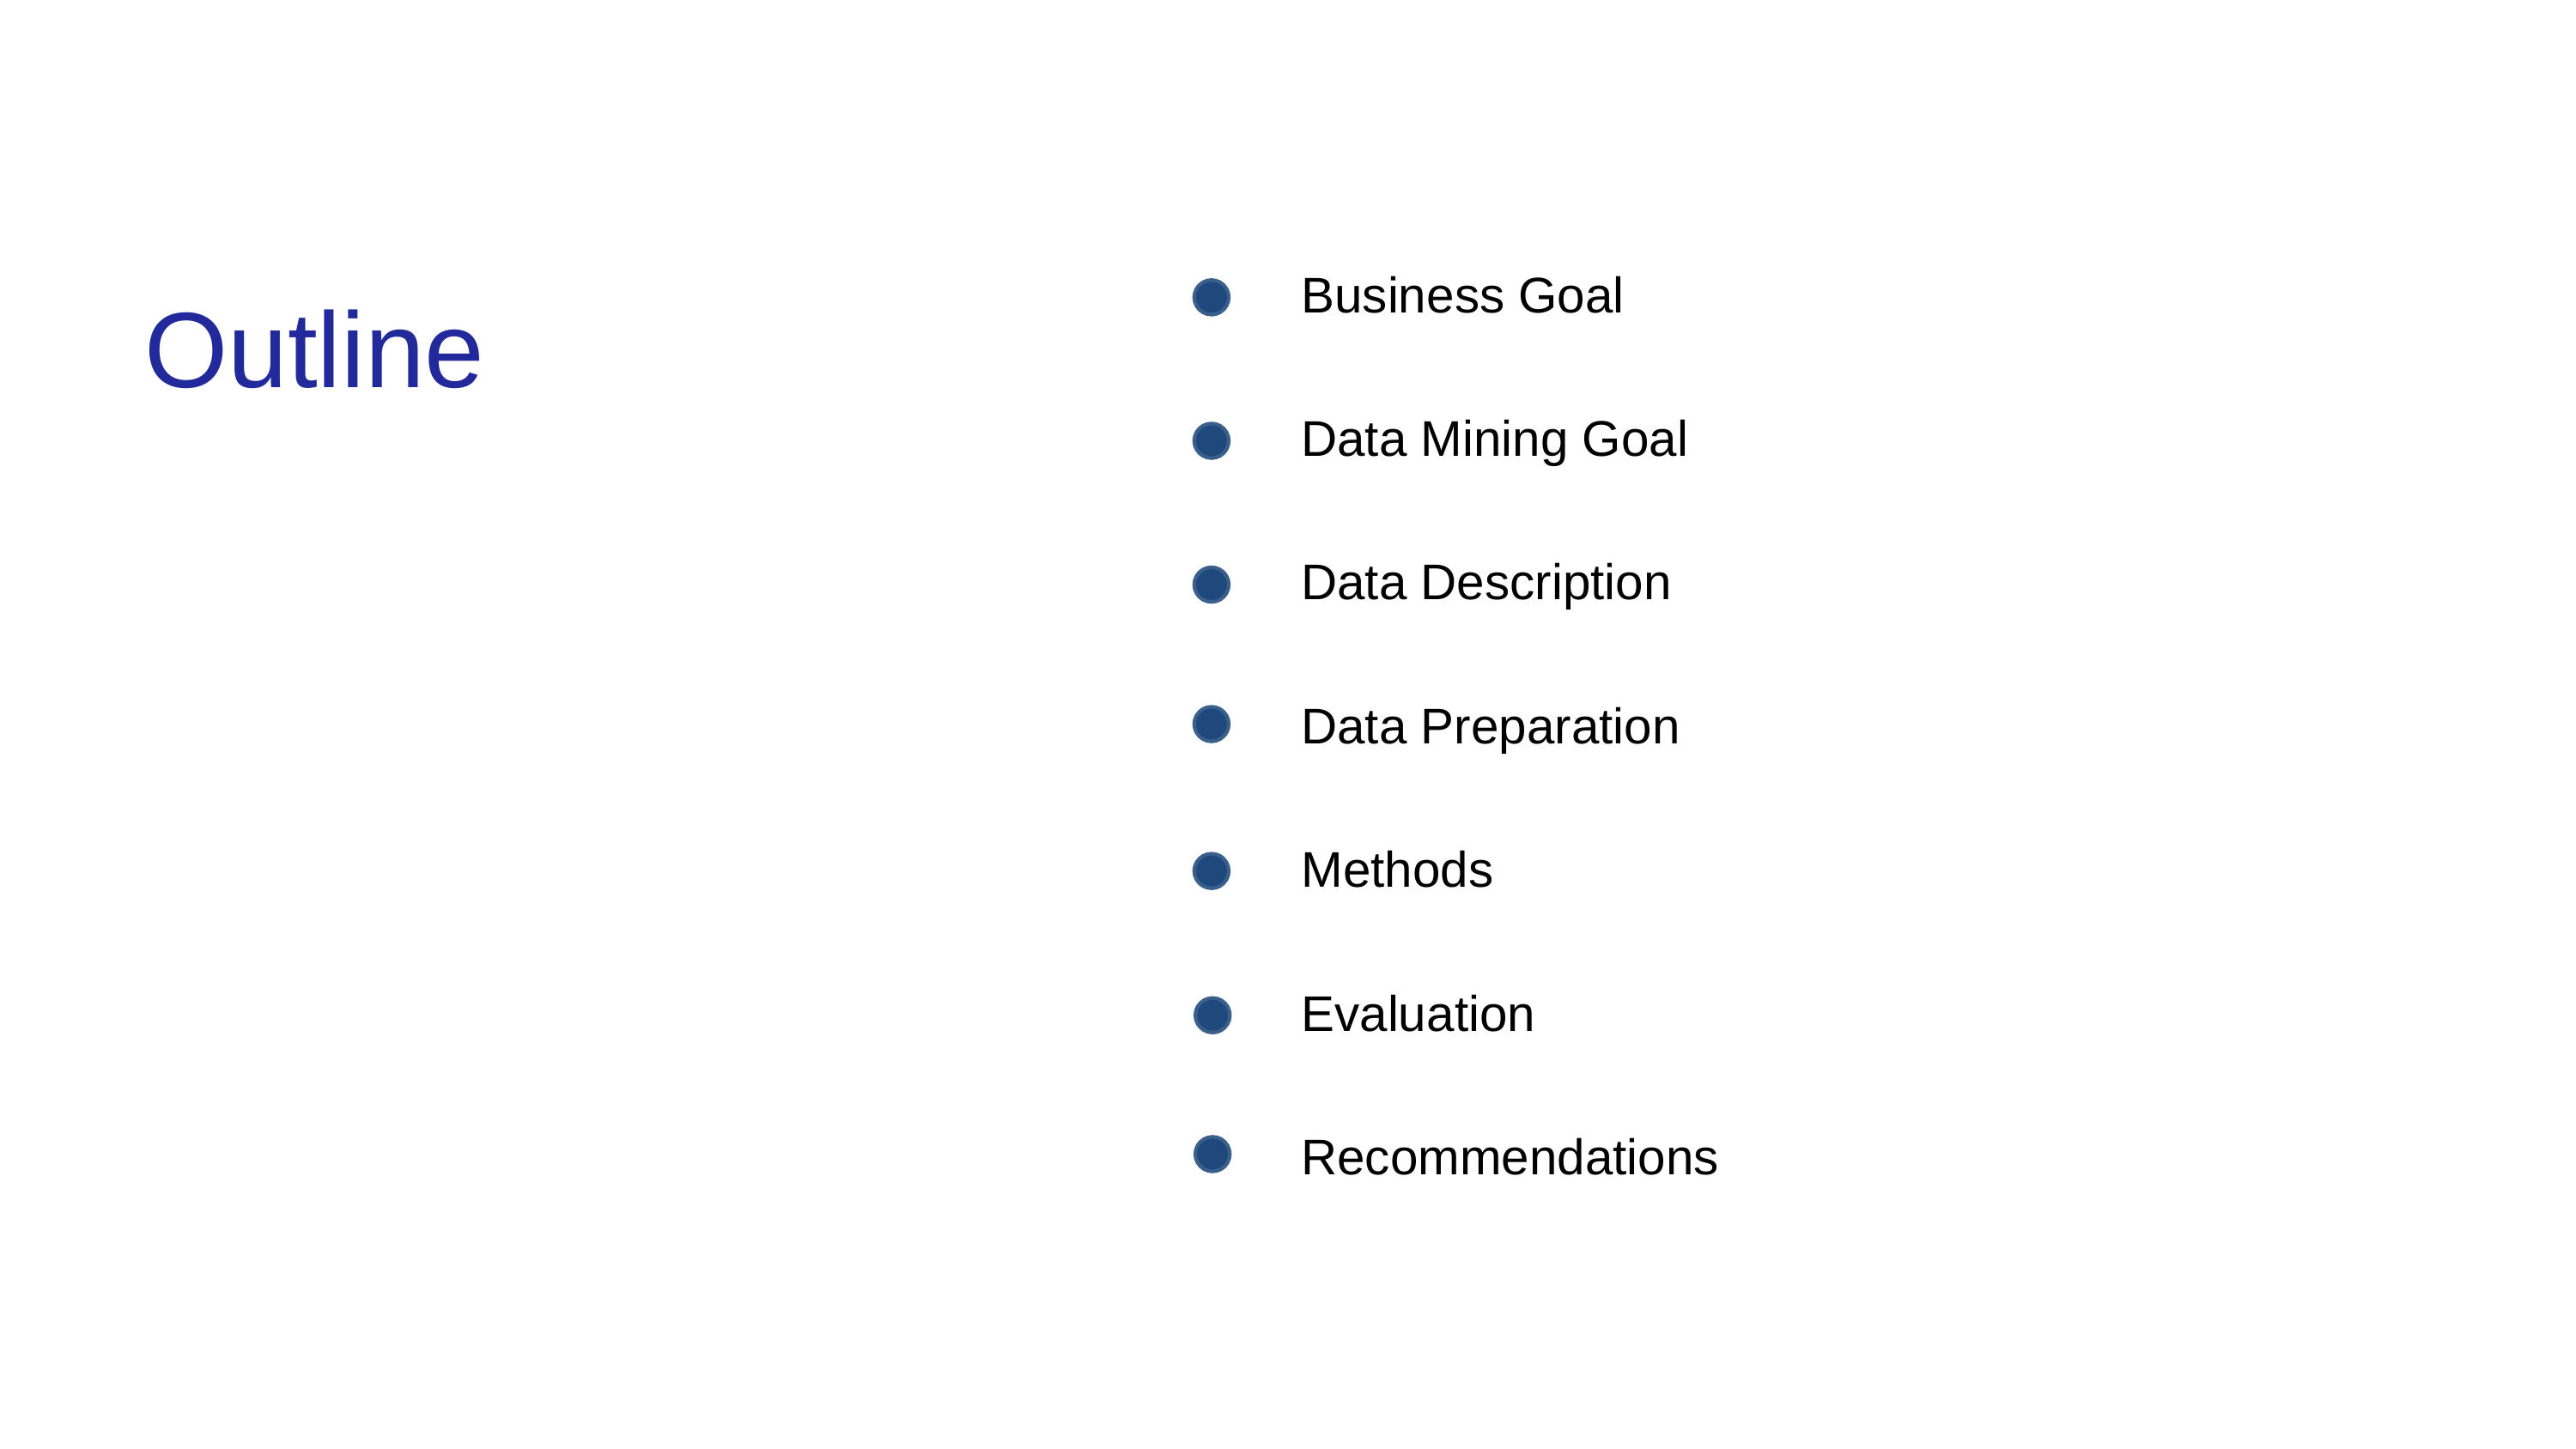

Business Goal

Data Mining Goal

Data Description

Data Preparation

Methods

Evaluation

Recommendations

Outline